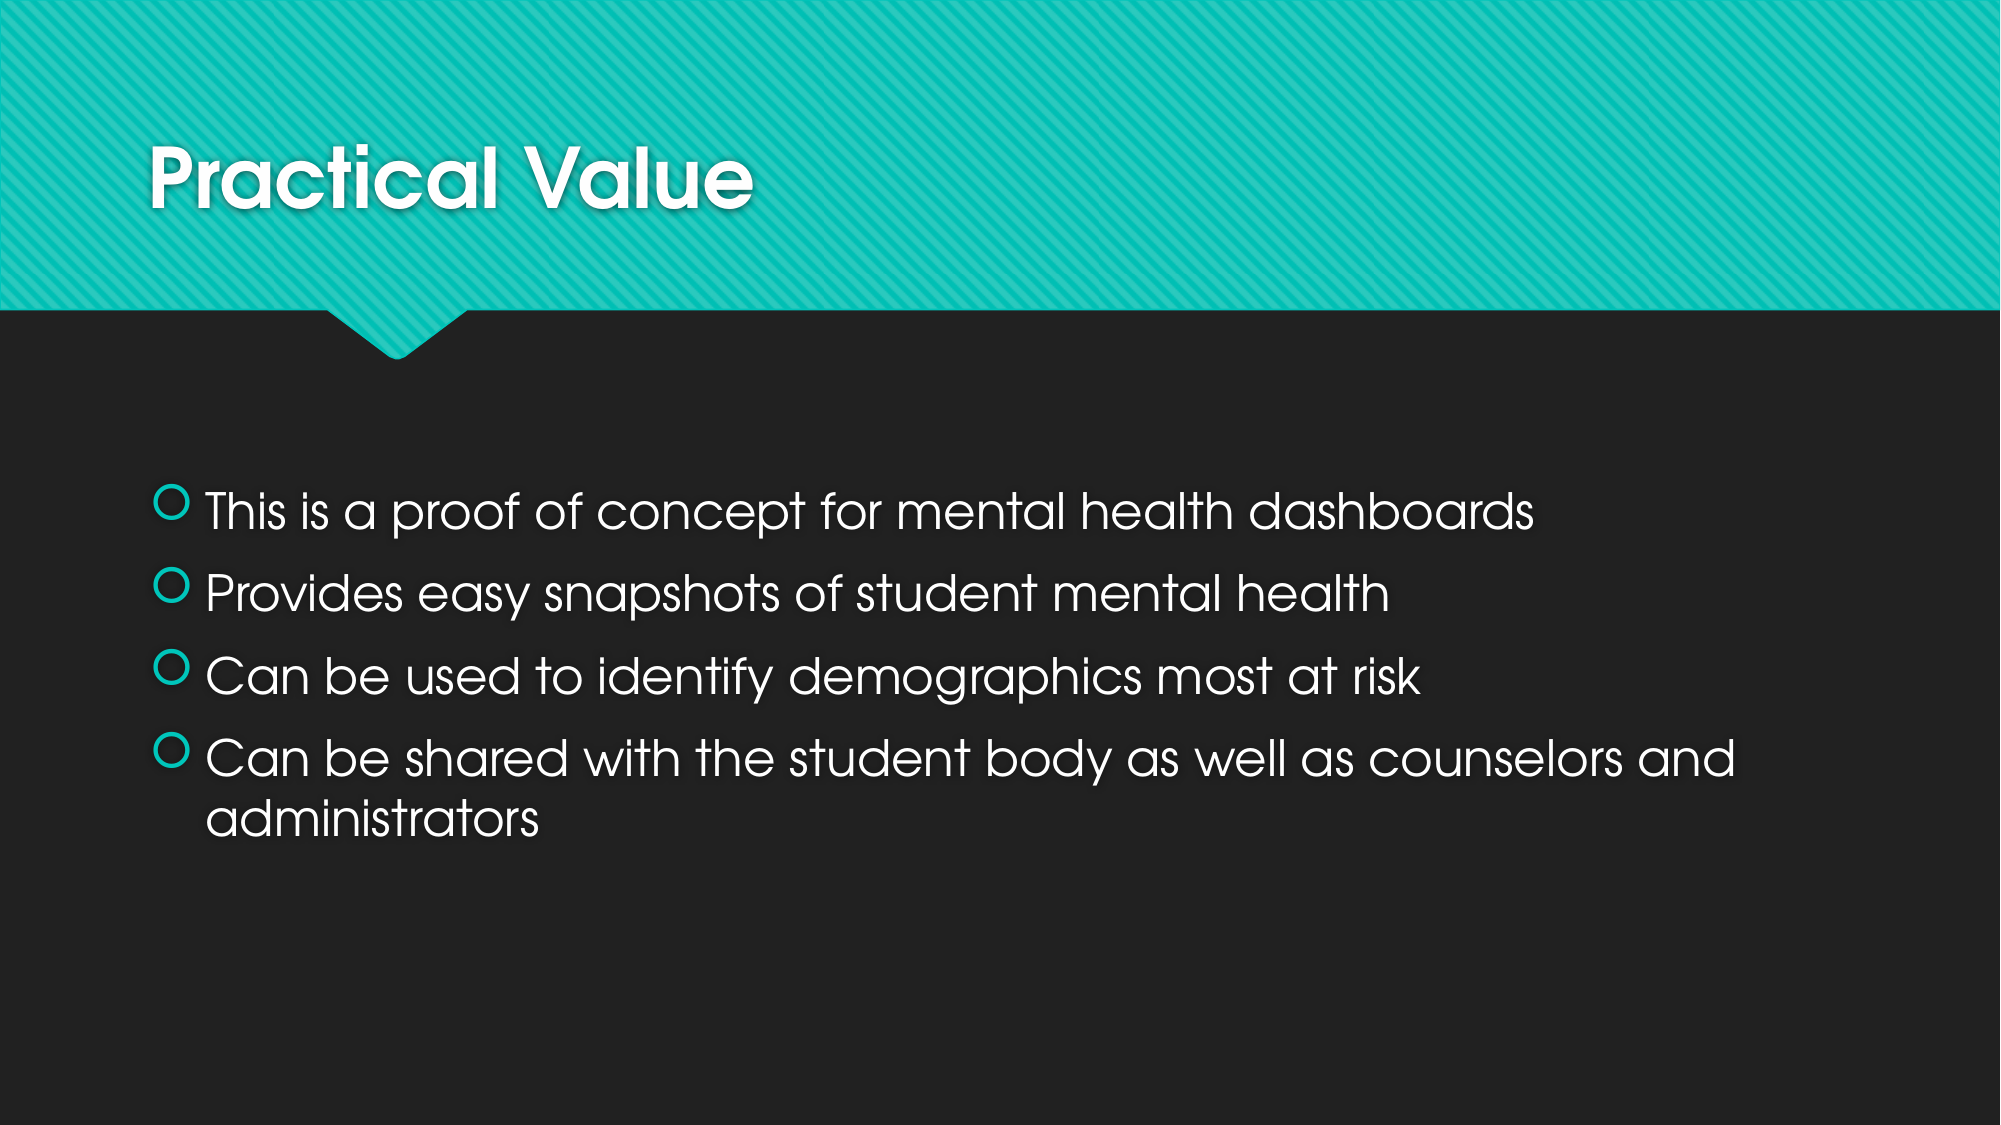

# Practical Value
This is a proof of concept for mental health dashboards
Provides easy snapshots of student mental health
Can be used to identify demographics most at risk
Can be shared with the student body as well as counselors and administrators